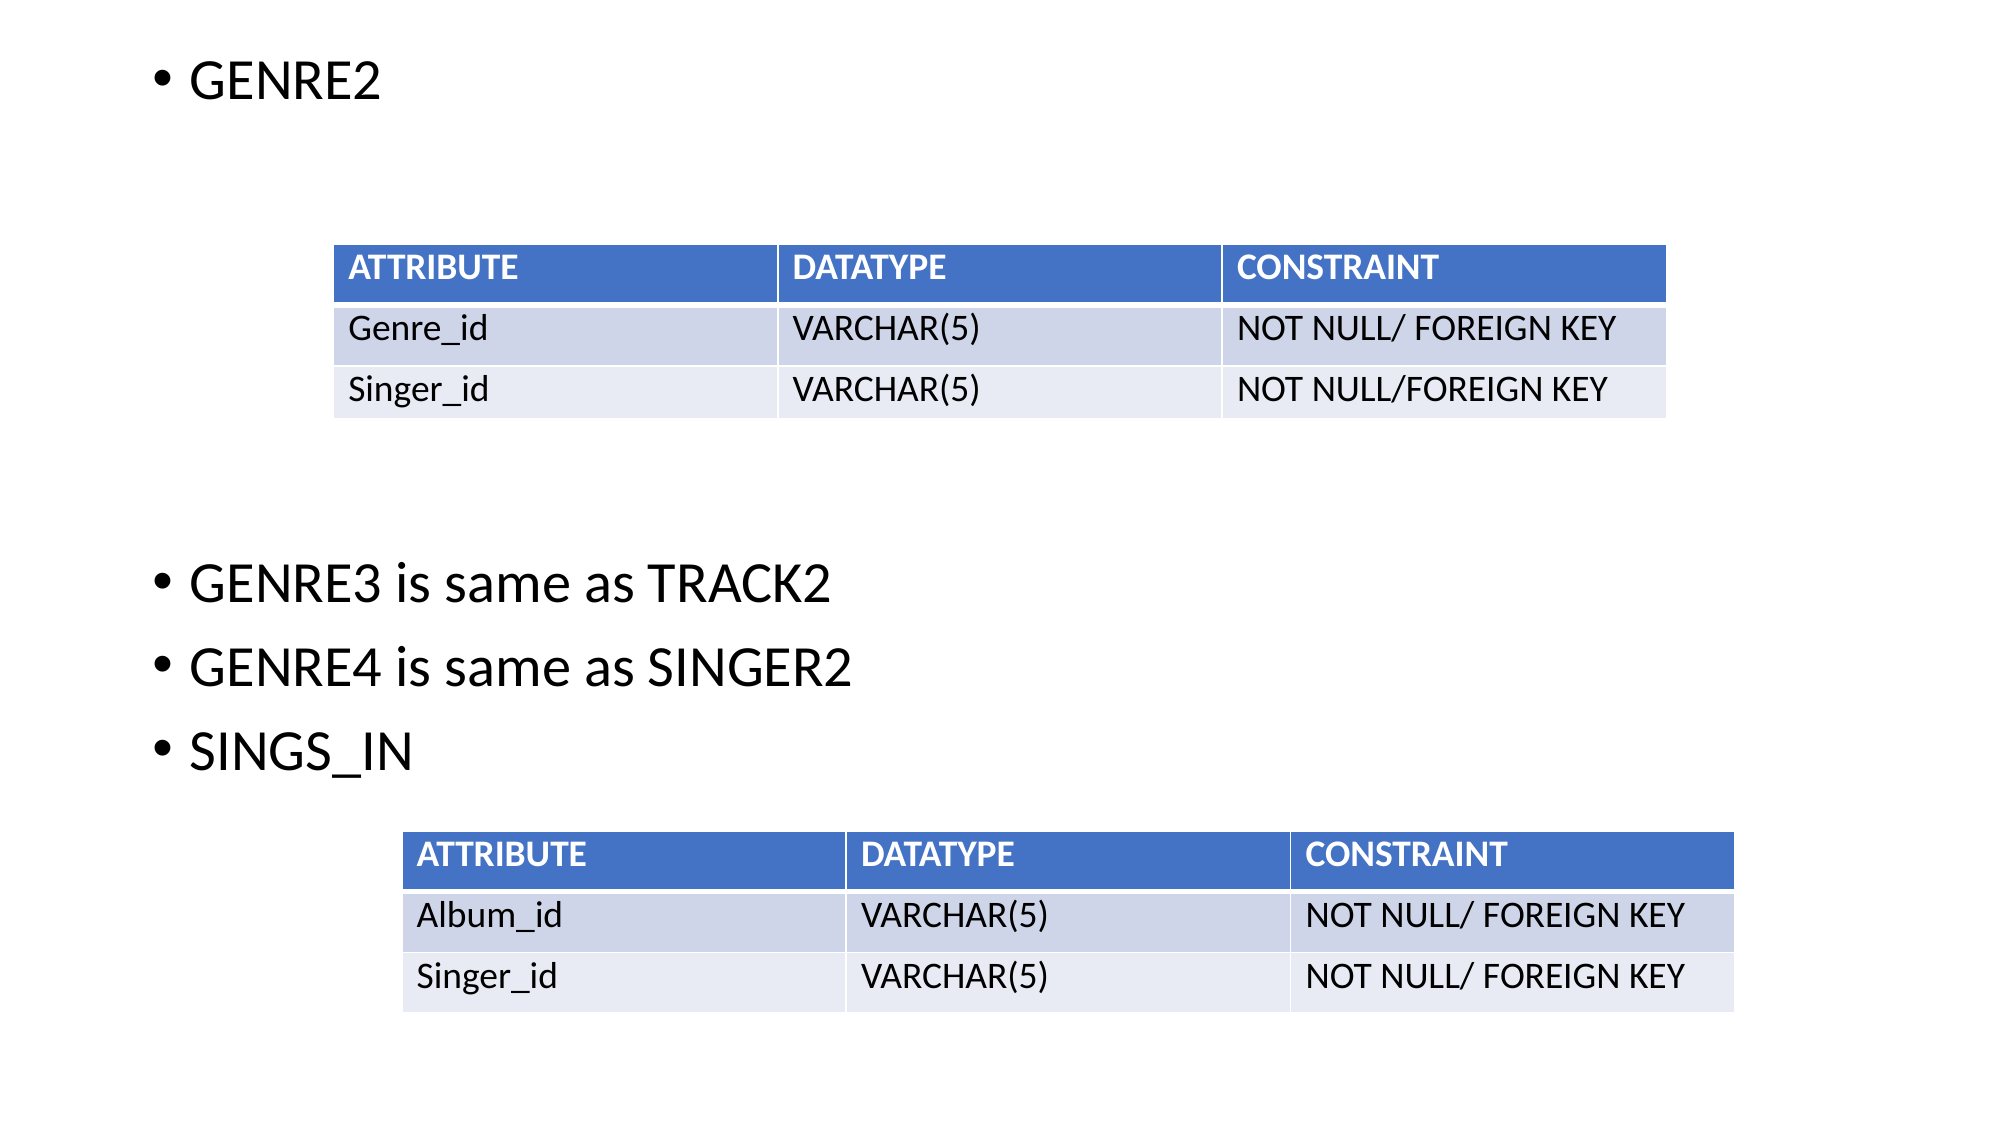

#
GENRE2

GENRE3 is same as TRACK2
GENRE4 is same as SINGER2
SINGS_IN

| ATTRIBUTE | DATATYPE | CONSTRAINT |
| --- | --- | --- |
| Genre\_id | VARCHAR(5) | NOT NULL/ FOREIGN KEY |
| Singer\_id | VARCHAR(5) | NOT NULL/FOREIGN KEY |
| ATTRIBUTE | DATATYPE | CONSTRAINT |
| --- | --- | --- |
| Album\_id | VARCHAR(5) | NOT NULL/ FOREIGN KEY |
| Singer\_id | VARCHAR(5) | NOT NULL/ FOREIGN KEY |